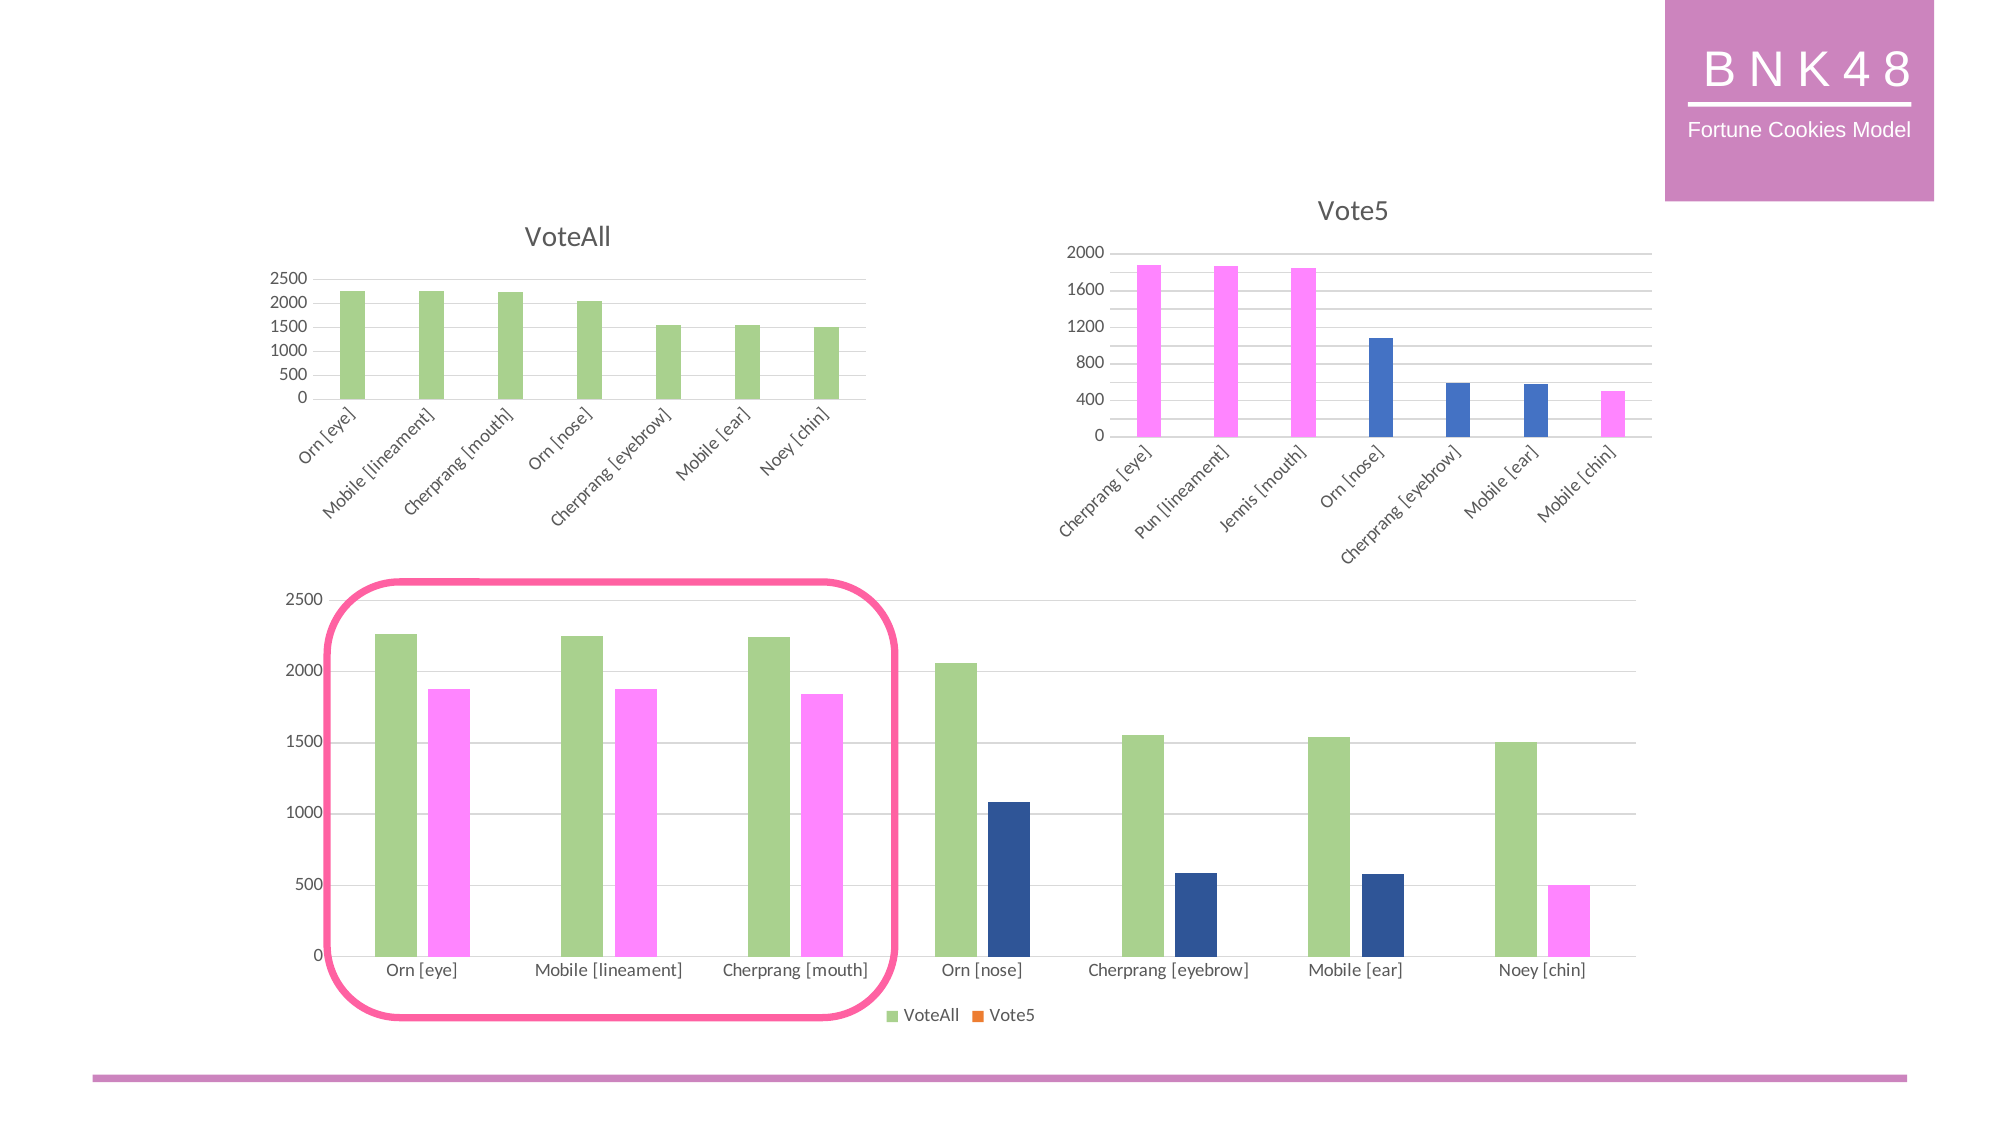

BNK48

Fortune Cookies Model

### Chart:

| Category | Vote5 |
|---|---|
| Cherprang [eye] | 1880.0 |
| Pun [lineament] | 1875.0 |
| Jennis [mouth] | 1845.0 |
| Orn [nose] | 1085.0 |
| Cherprang [eyebrow] | 590.0 |
| Mobile [ear] | 580.0 |
| Mobile [chin] | 500.0 |

### Chart:

| Category | VoteAll |
|---|---|
| Orn [eye] | 2264.0 |
| Mobile [lineament] | 2248.0 |
| Cherprang [mouth] | 2246.0 |
| Orn [nose] | 2059.0 |
| Cherprang [eyebrow] | 1554.0 |
| Mobile [ear] | 1543.0 |
| Noey [chin] | 1506.0 |

### Chart

| Category | VoteAll | Vote5 |
|---|---|---|
| Orn [eye] | 2264.0 | 1880.0 |
| Mobile [lineament] | 2248.0 | 1875.0 |
| Cherprang [mouth] | 2246.0 | 1845.0 |
| Orn [nose] | 2059.0 | 1085.0 |
| Cherprang [eyebrow] | 1554.0 | 590.0 |
| Mobile [ear] | 1543.0 | 580.0 |
| Noey [chin] | 1506.0 | 500.0 |